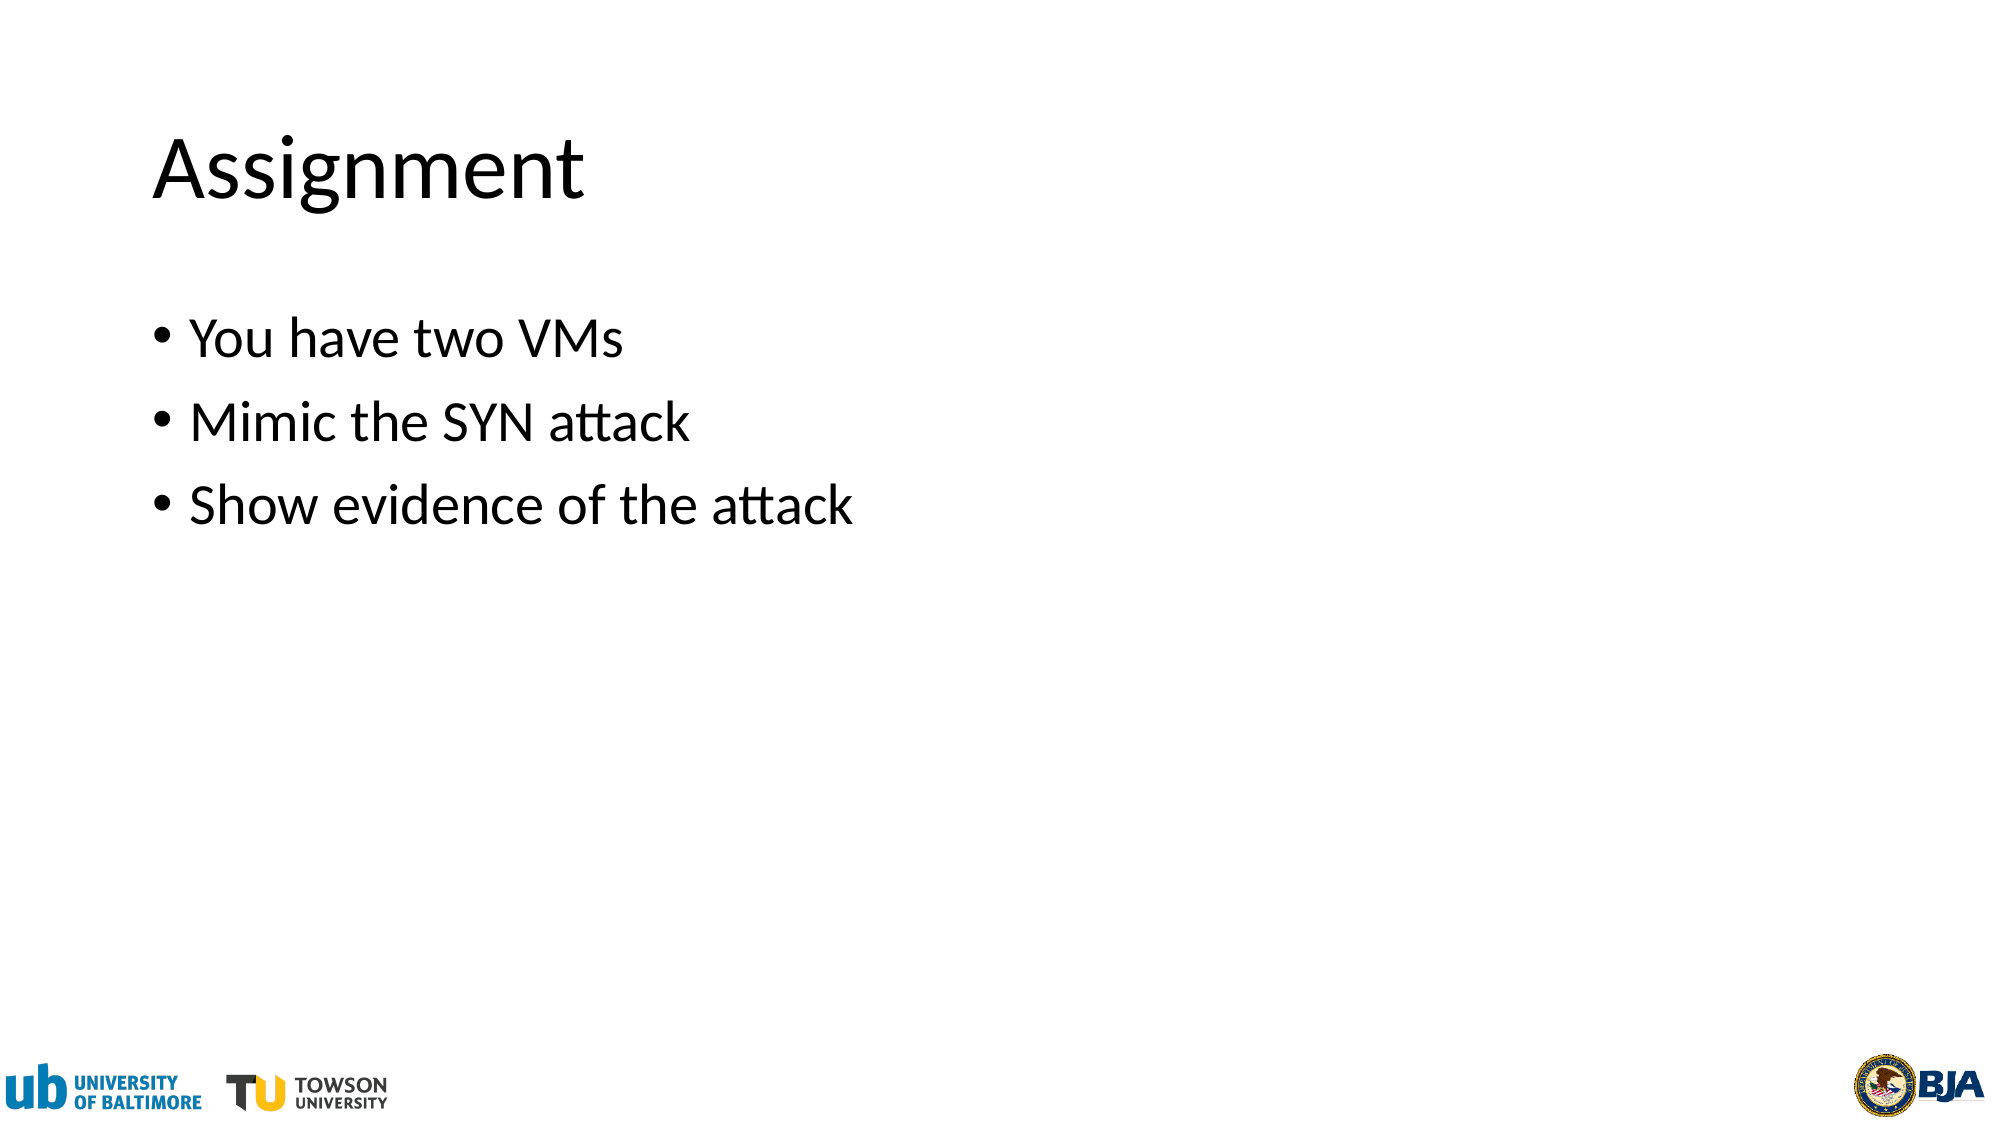

# Assignment
You have two VMs
Mimic the SYN attack
Show evidence of the attack